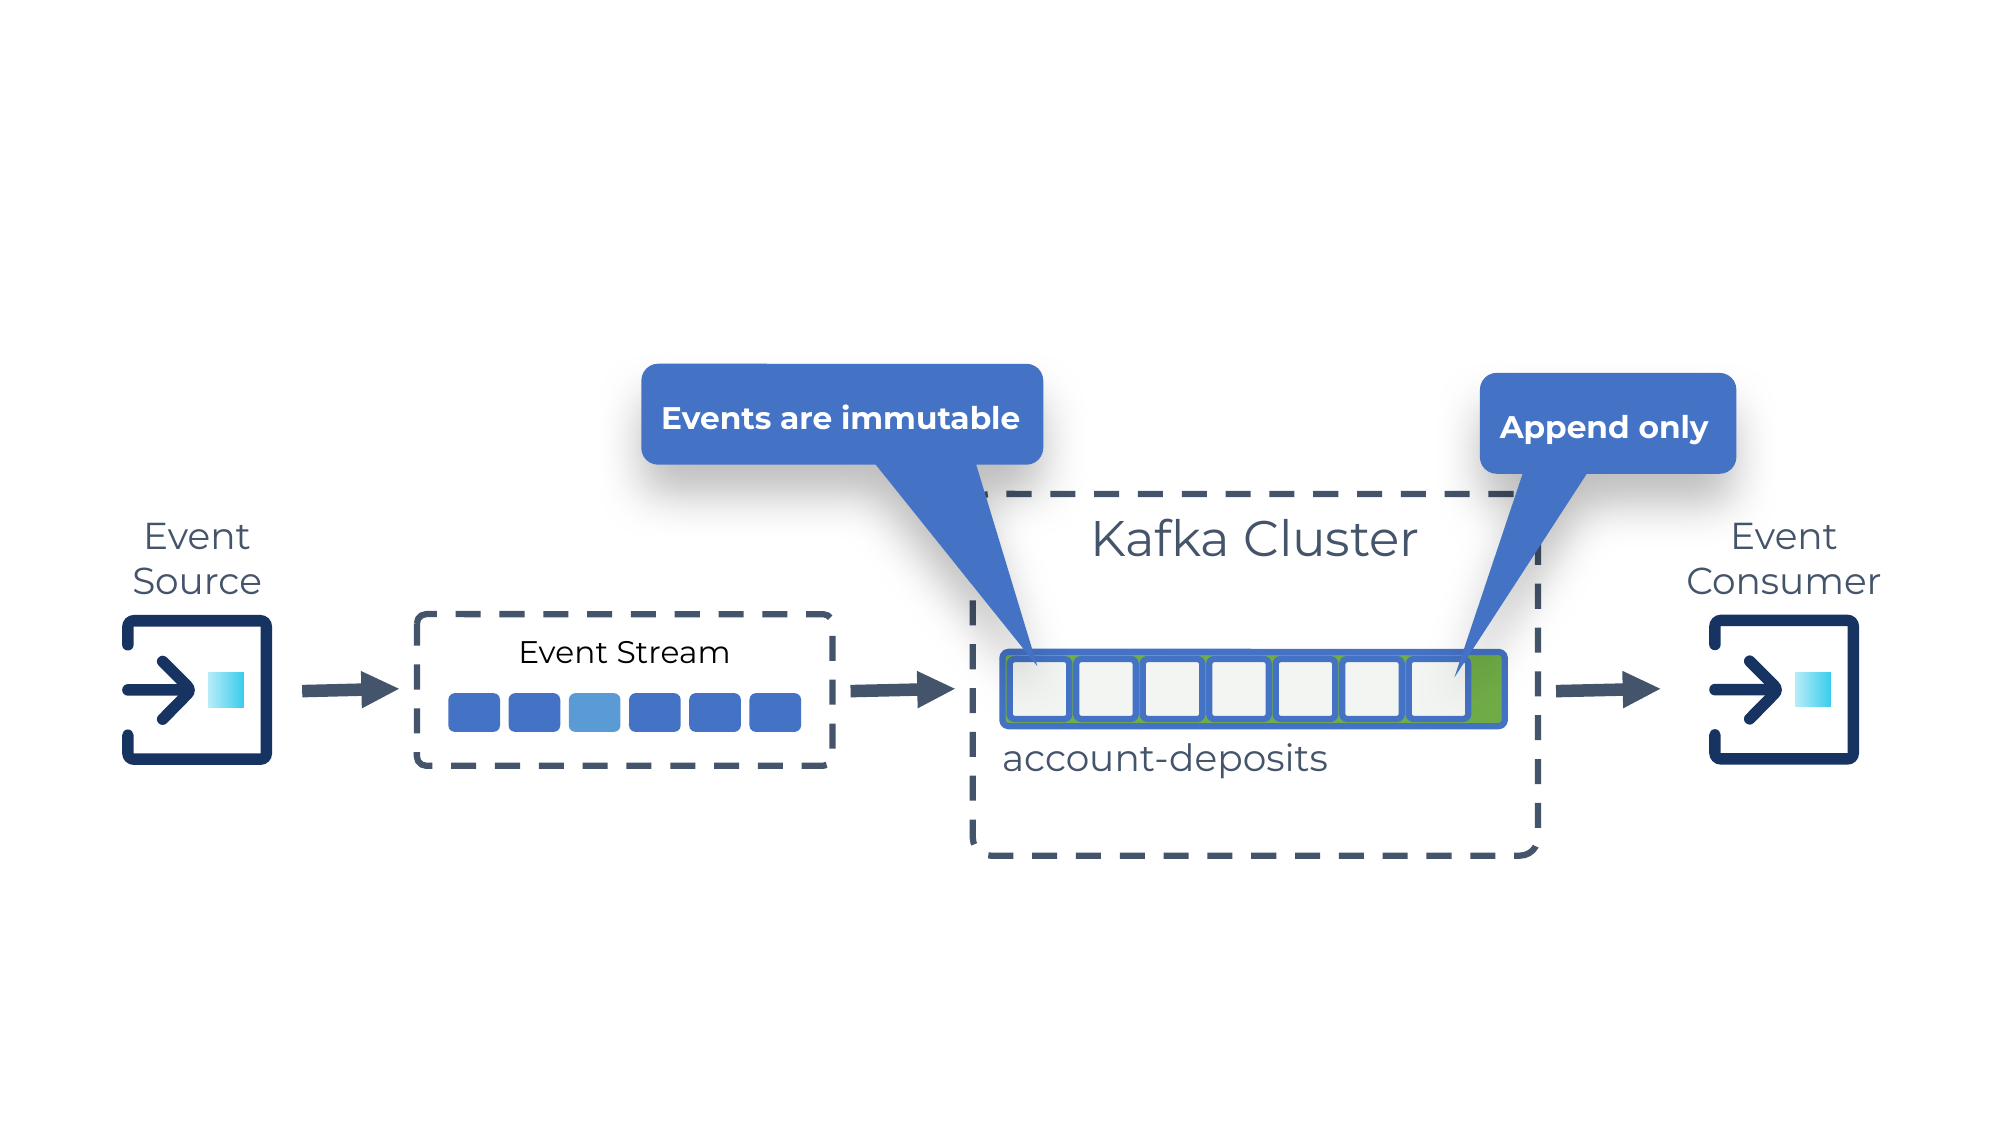

#
Events are immutable
Append only
Kafka Cluster

account-deposits
Event
Source

Event
Consumer

Event Stream